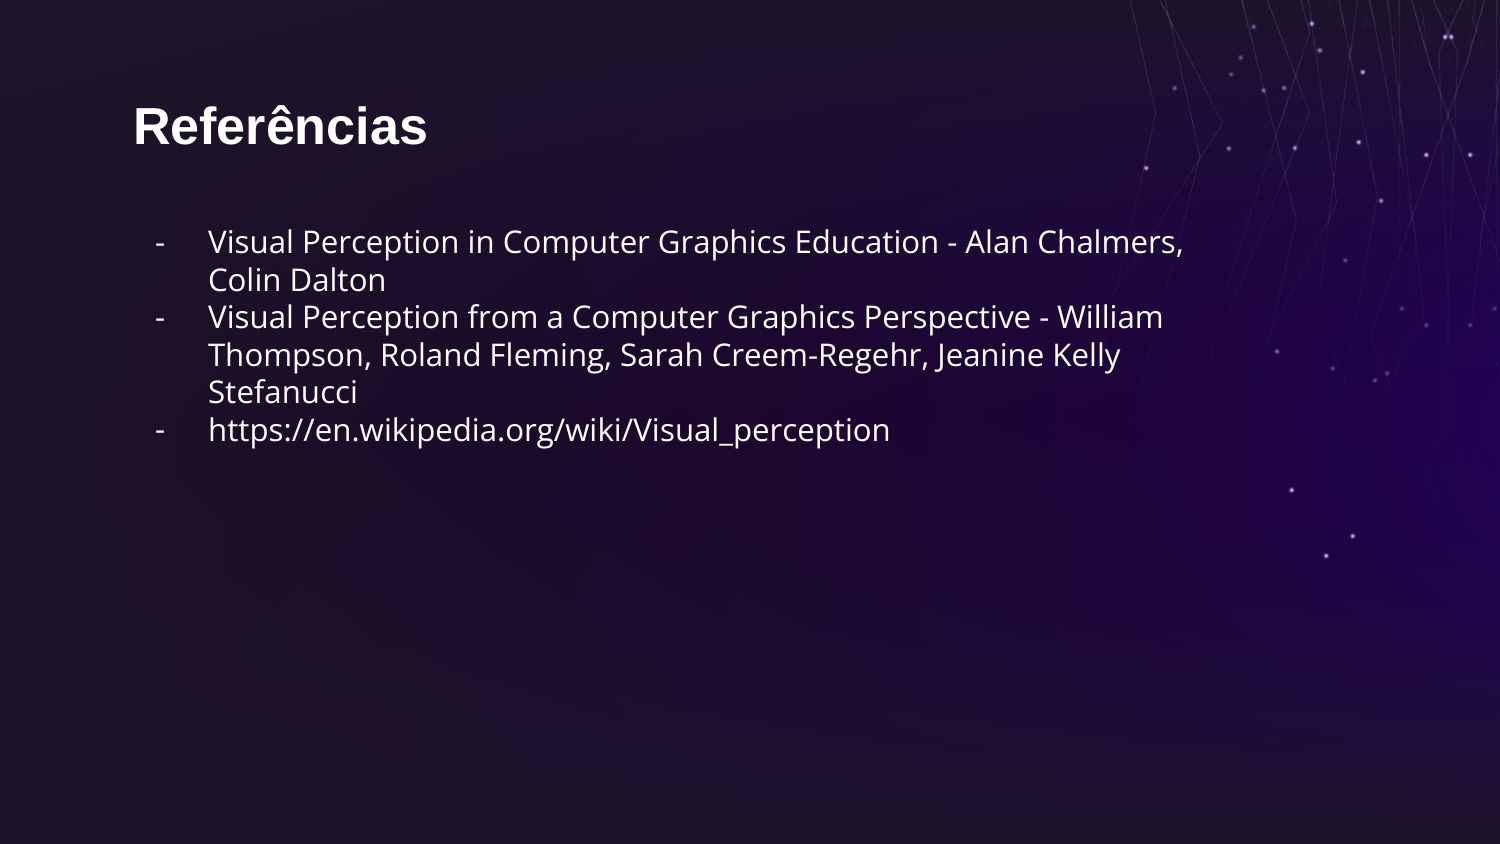

# Referências
Visual Perception in Computer Graphics Education - Alan Chalmers, Colin Dalton
Visual Perception from a Computer Graphics Perspective - William Thompson, Roland Fleming, Sarah Creem-Regehr, Jeanine Kelly Stefanucci
https://en.wikipedia.org/wiki/Visual_perception